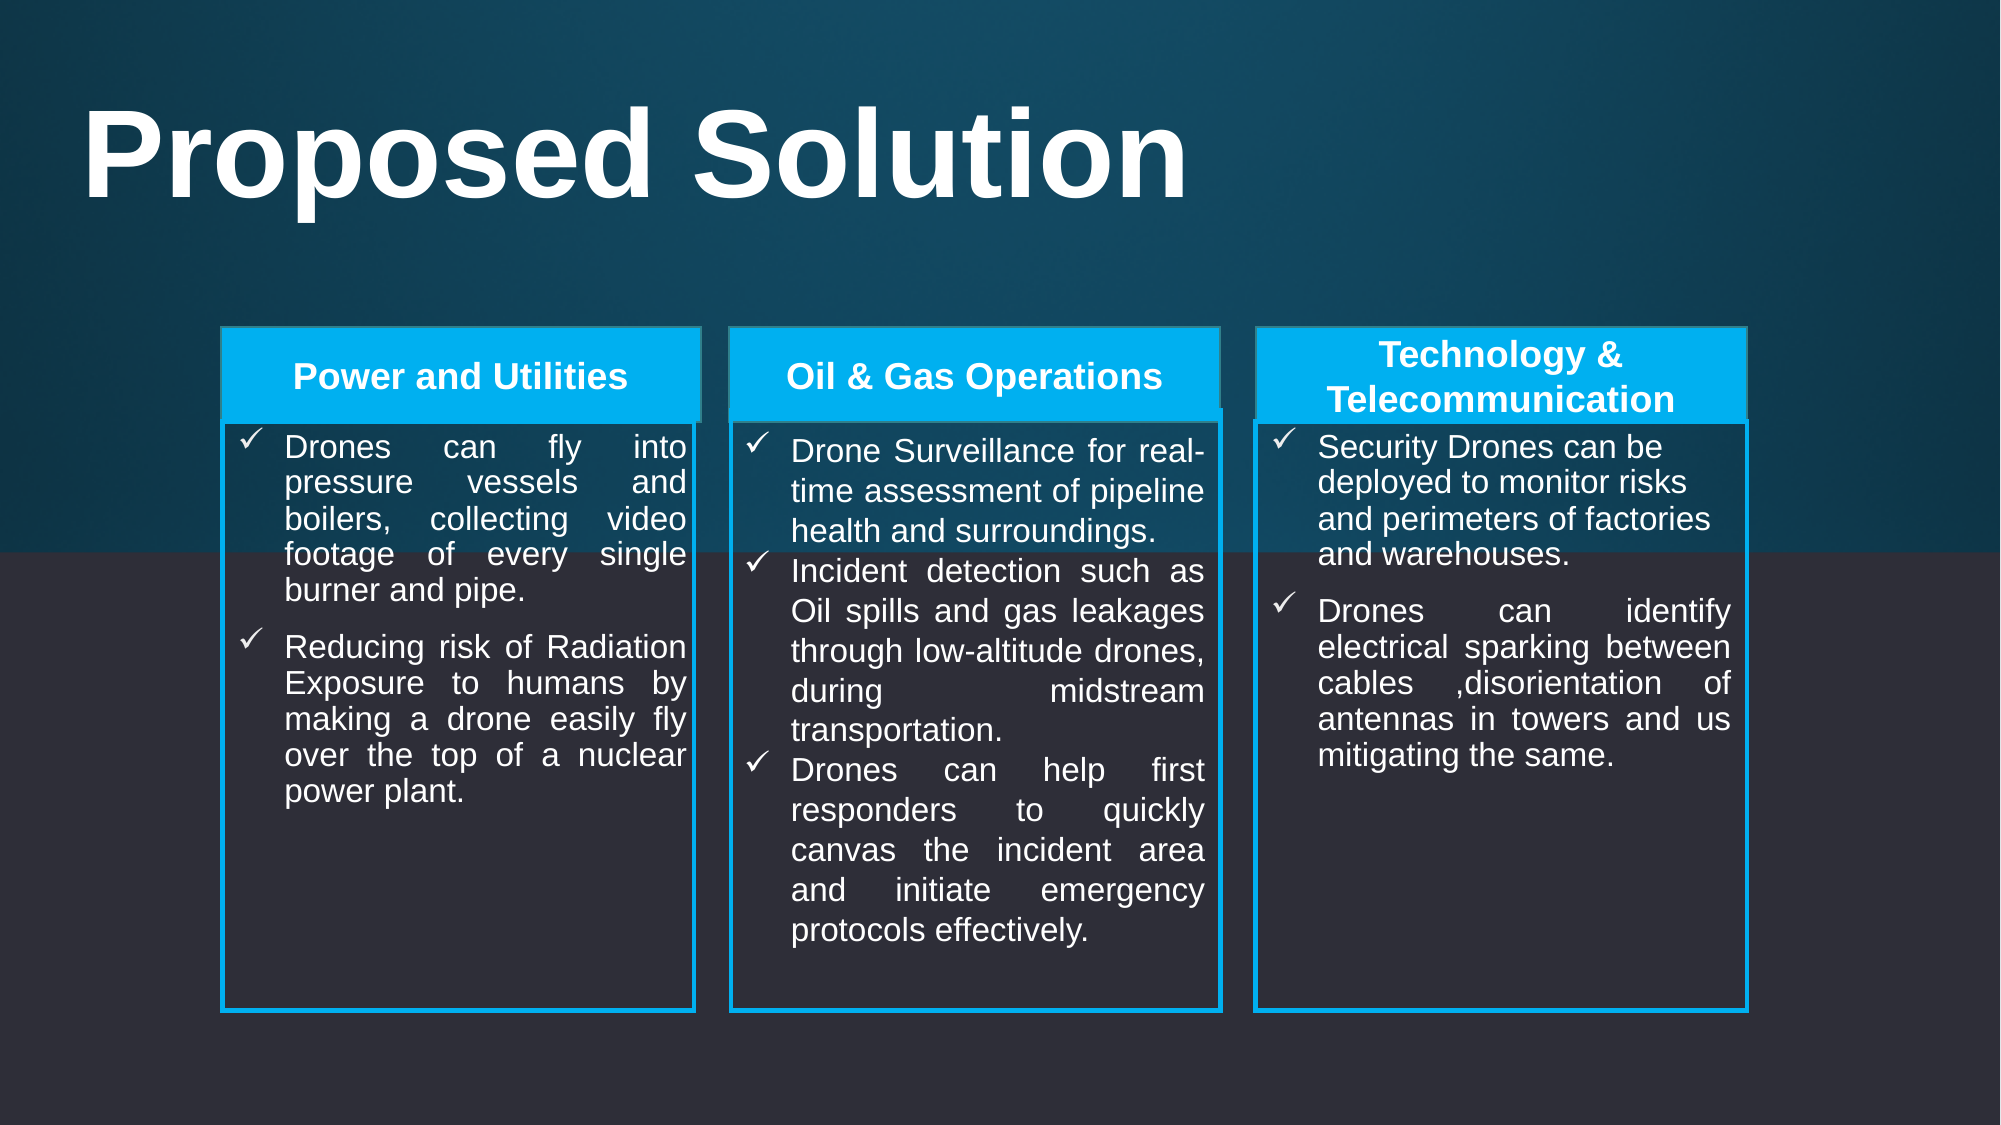

Proposed Solution
Oil & Gas Operations
Technology & Telecommunication
Power and Utilities

Drone Surveillance for real-time assessment of pipeline health and surroundings.
Incident detection such as Oil spills and gas leakages through low-altitude drones, during midstream transportation.
Drones can help first responders to quickly canvas the incident area and initiate emergency protocols effectively.

Drones can fly into pressure vessels and boilers, collecting video footage of every single burner and pipe.
Reducing risk of Radiation Exposure to humans by making a drone easily fly over the top of a nuclear power plant.

Security Drones can be deployed to monitor risks and perimeters of factories and warehouses.
Drones can identify electrical sparking between cables ,disorientation of antennas in towers and us mitigating the same.